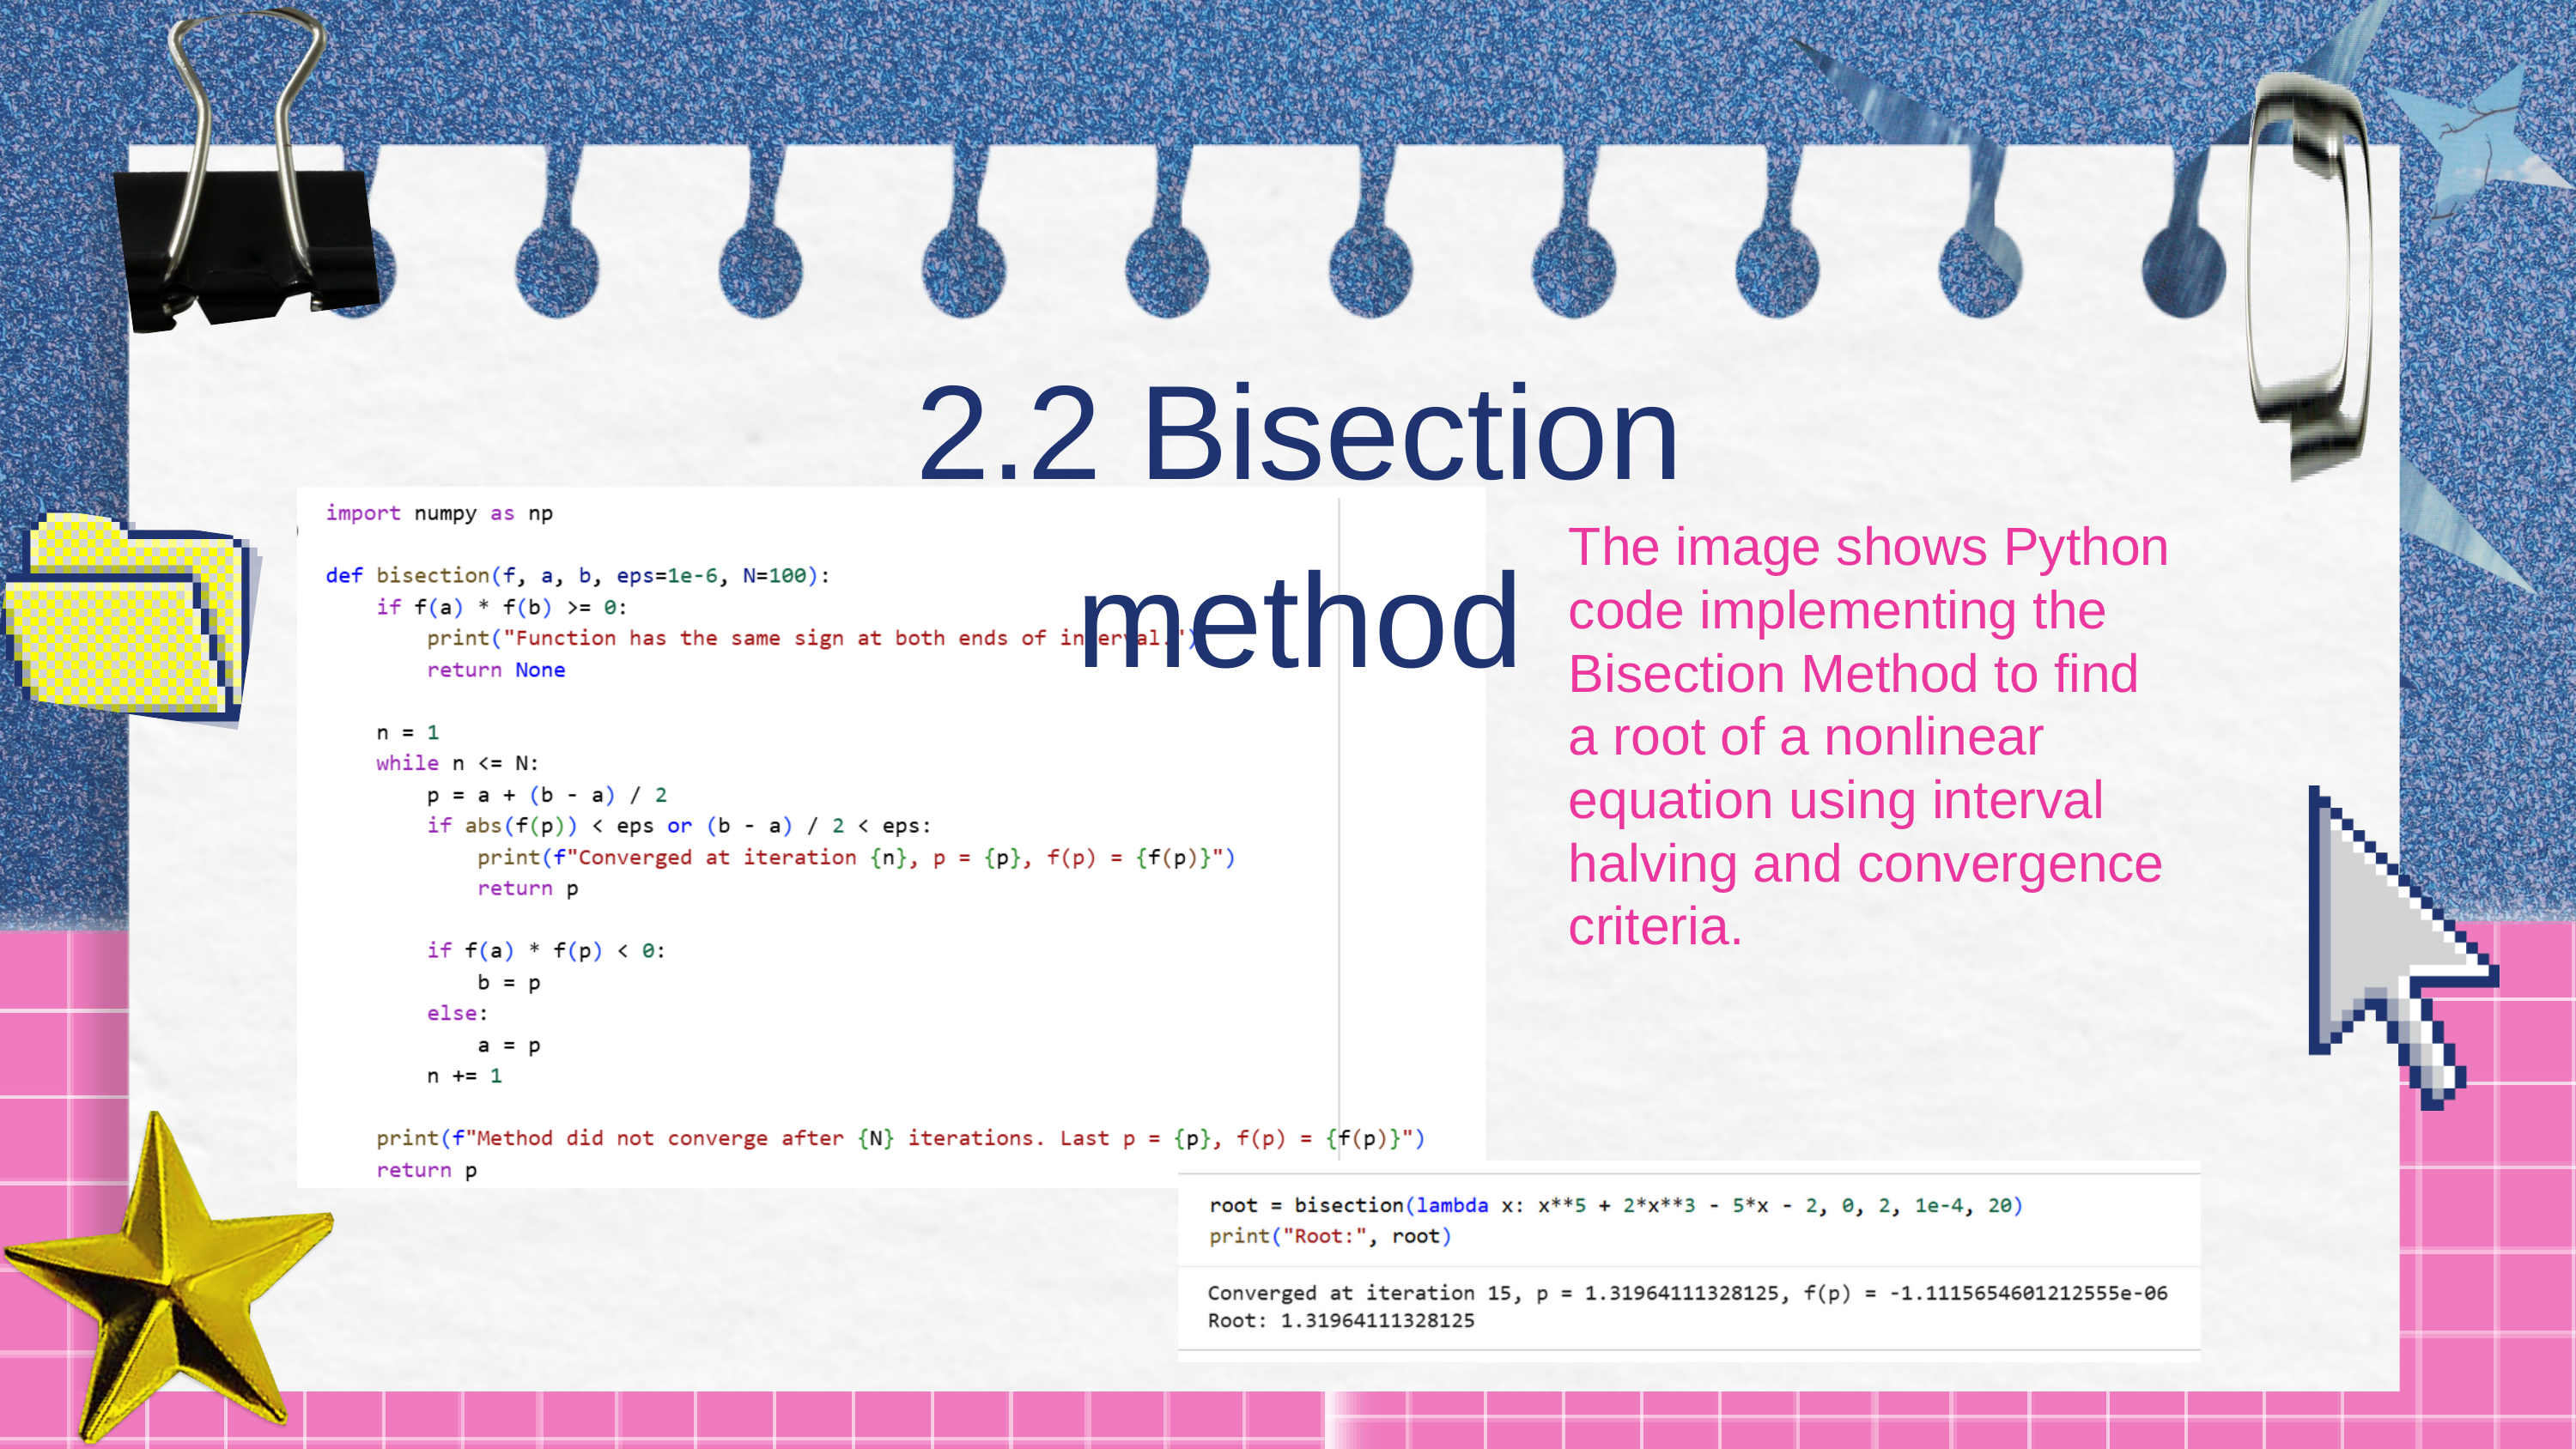

2.2 Bisection method

The image shows Python code implementing the Bisection Method to find a root of a nonlinear equation using interval halving and convergence criteria.